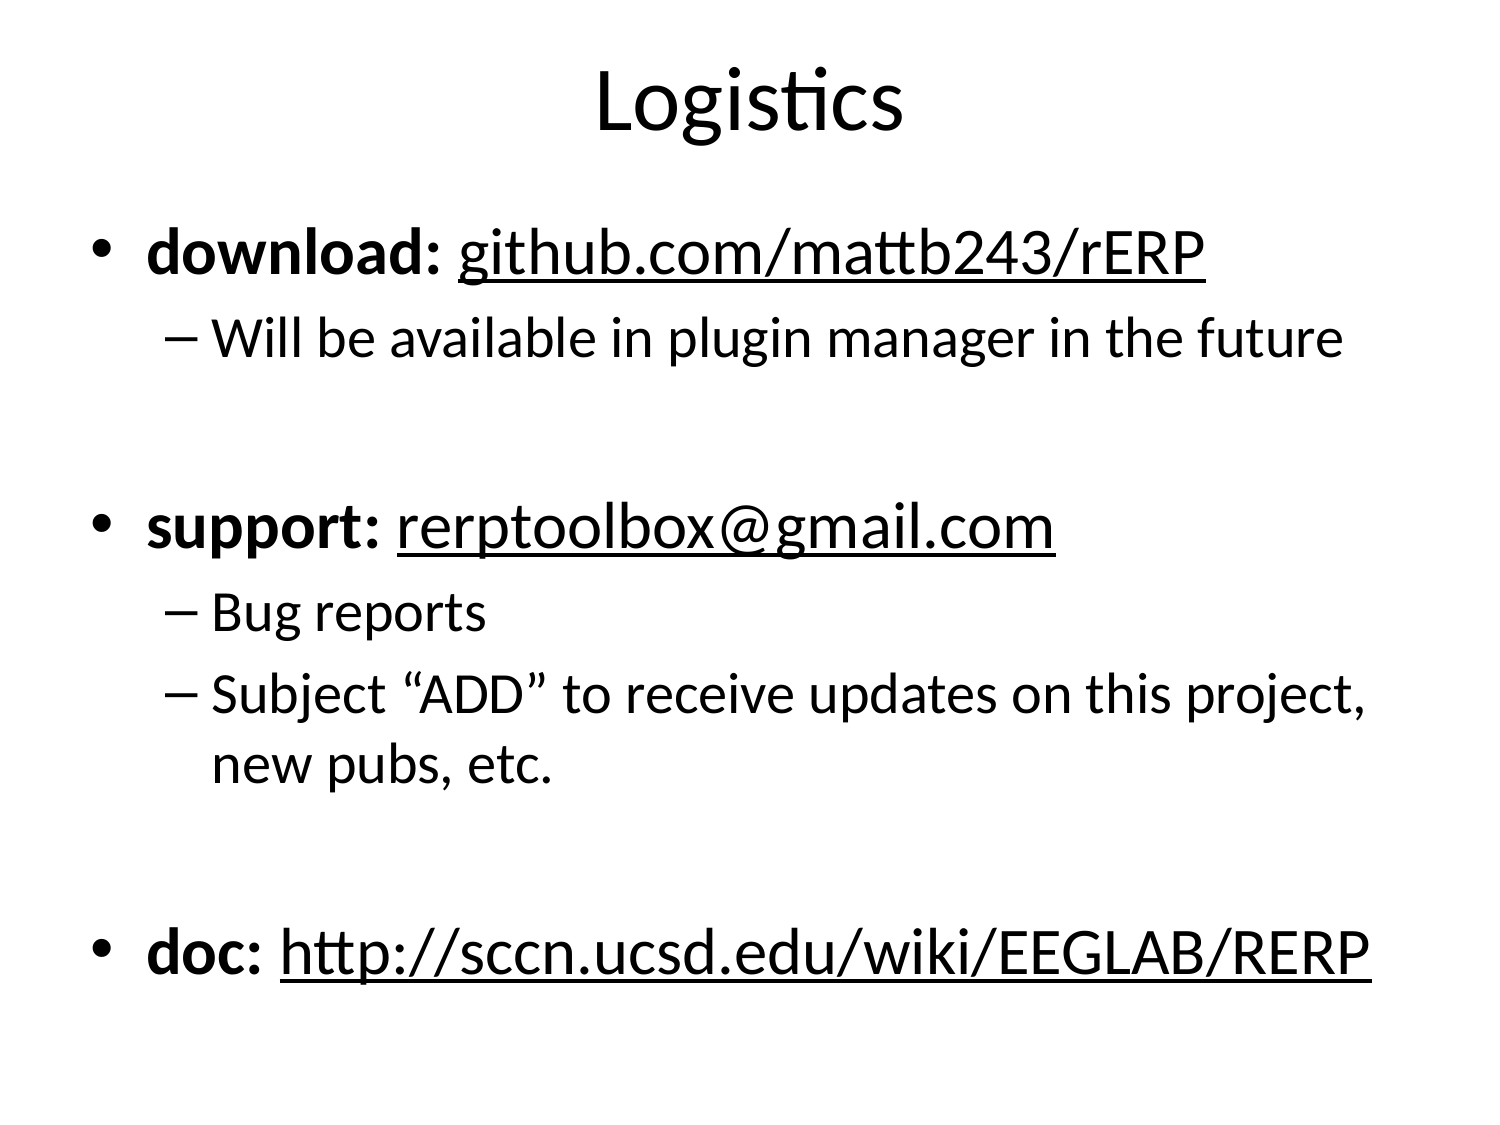

# Logistics
download: github.com/mattb243/rERP
Will be available in plugin manager in the future

support: rerptoolbox@gmail.com
Bug reports
Subject “ADD” to receive updates on this project, new pubs, etc.

doc: http://sccn.ucsd.edu/wiki/EEGLAB/RERP